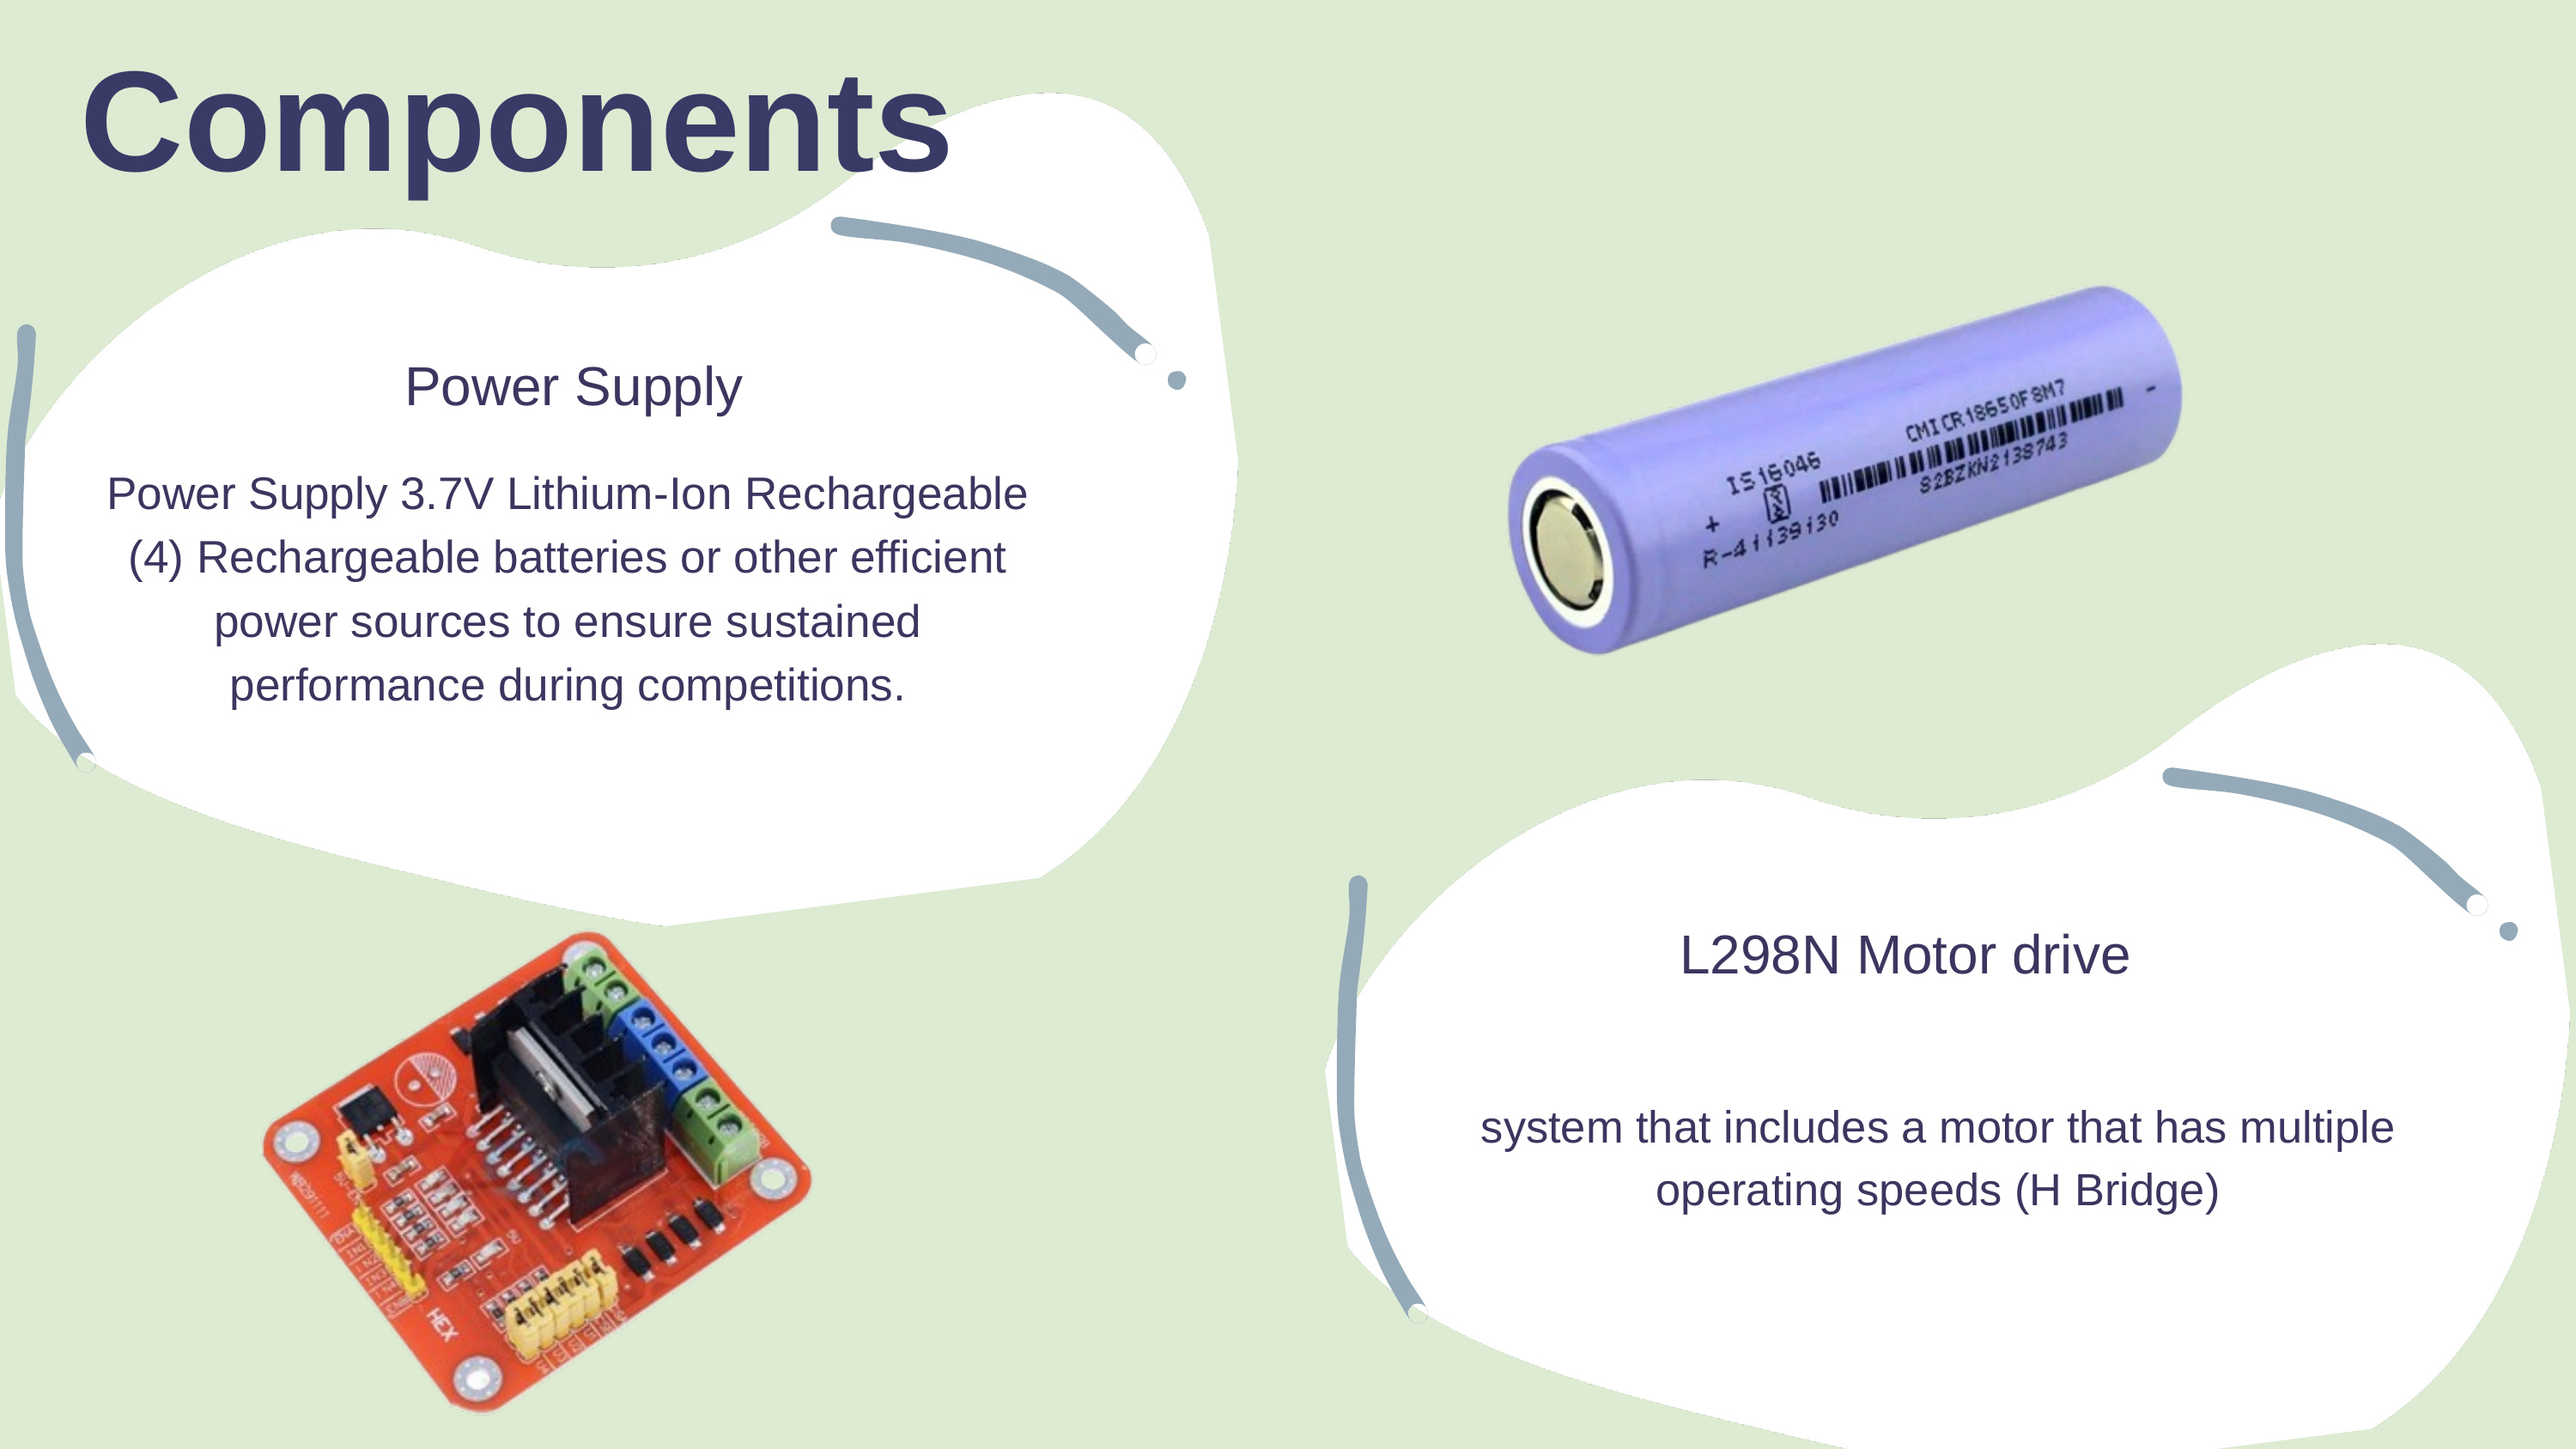

Components

Power Supply

Power Supply 3.7V Lithium-Ion Rechargeable (4) Rechargeable batteries or other efficient power sources to ensure sustained performance during competitions.

L298N Motor drive

system that includes a motor that has multiple operating speeds (H Bridge)